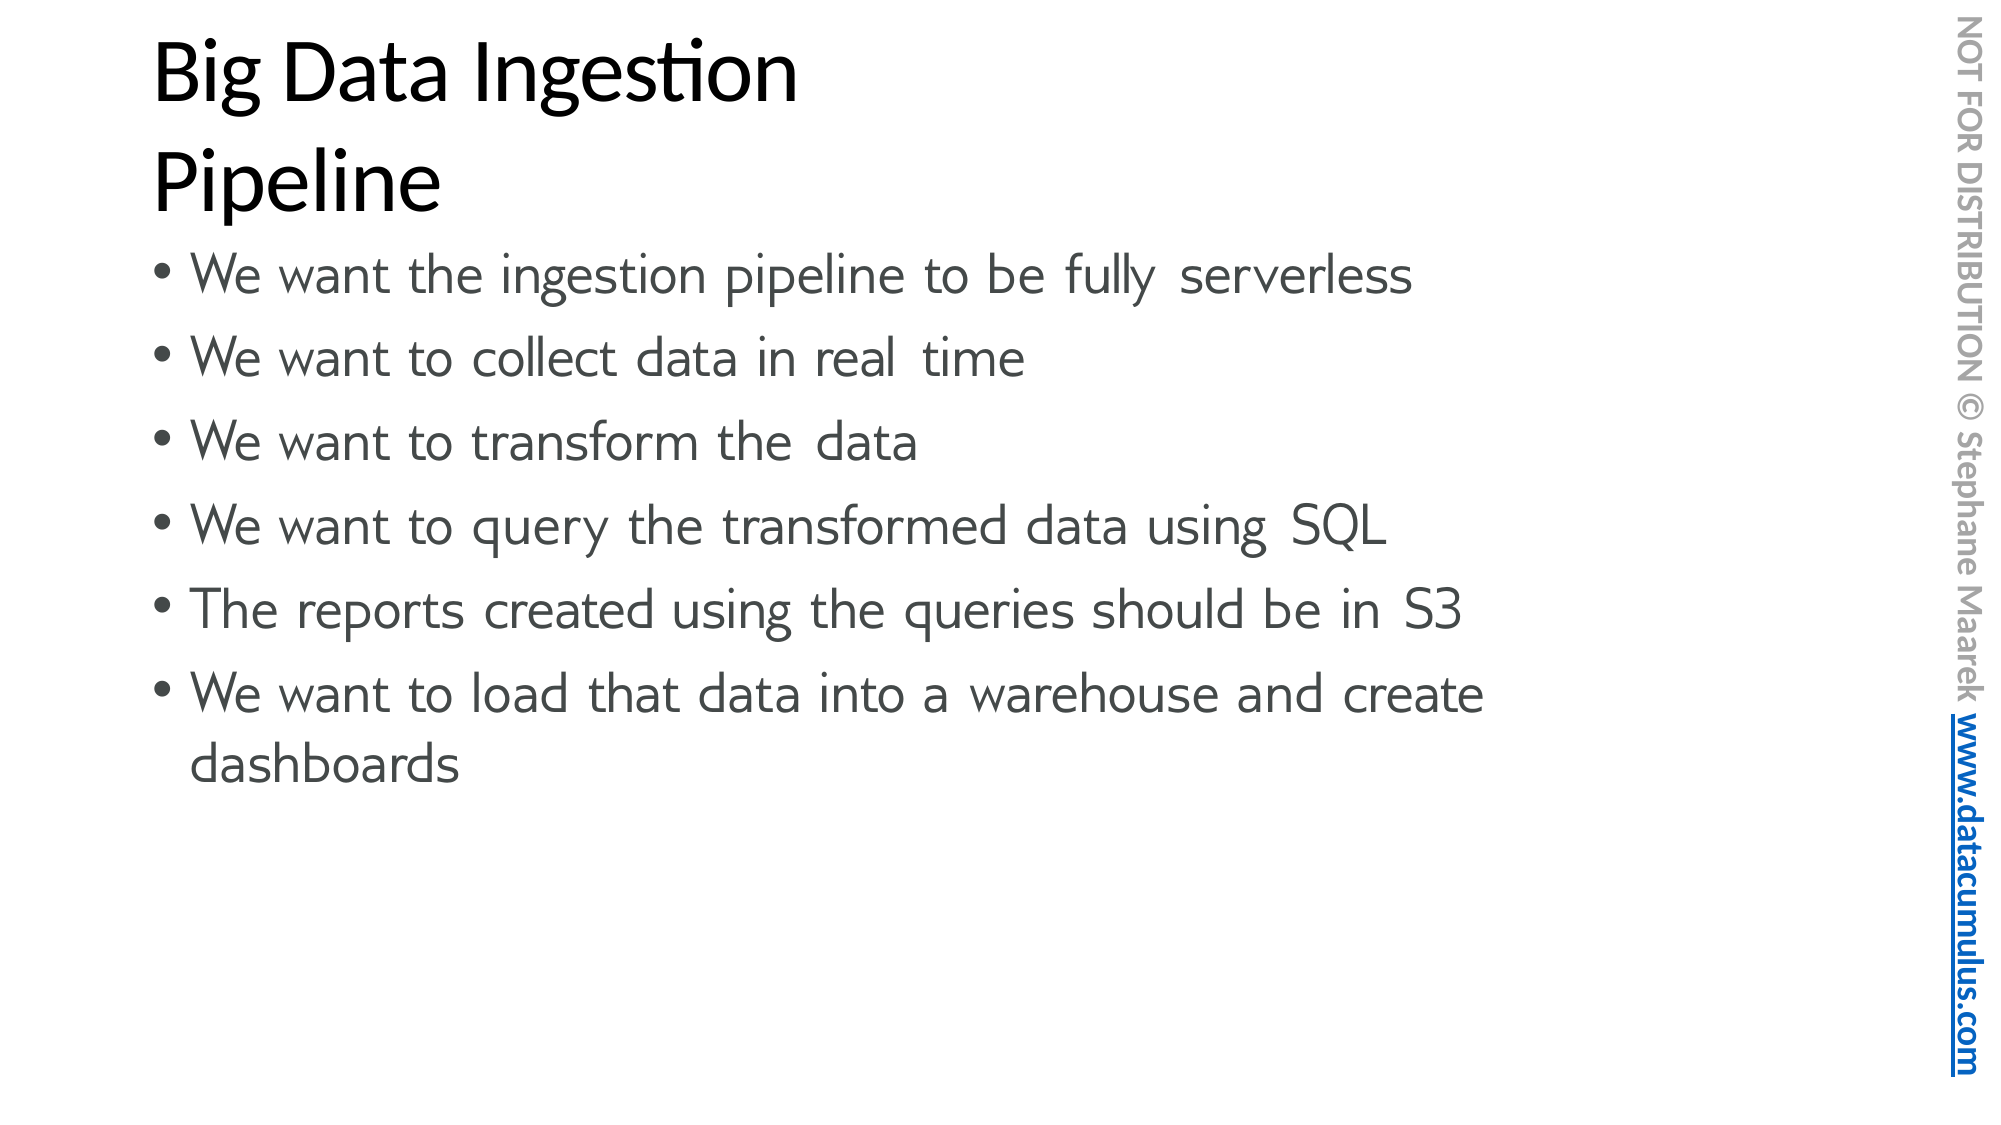

NOT FOR DISTRIBUTION © Stephane Maarek www.datacumulus.com
# Big Data Ingestion Pipeline
We want the ingestion pipeline to be fully serverless
We want to collect data in real time
We want to transform the data
We want to query the transformed data using SQL
The reports created using the queries should be in S3
We want to load that data into a warehouse and create dashboards
© Stephane Maarek